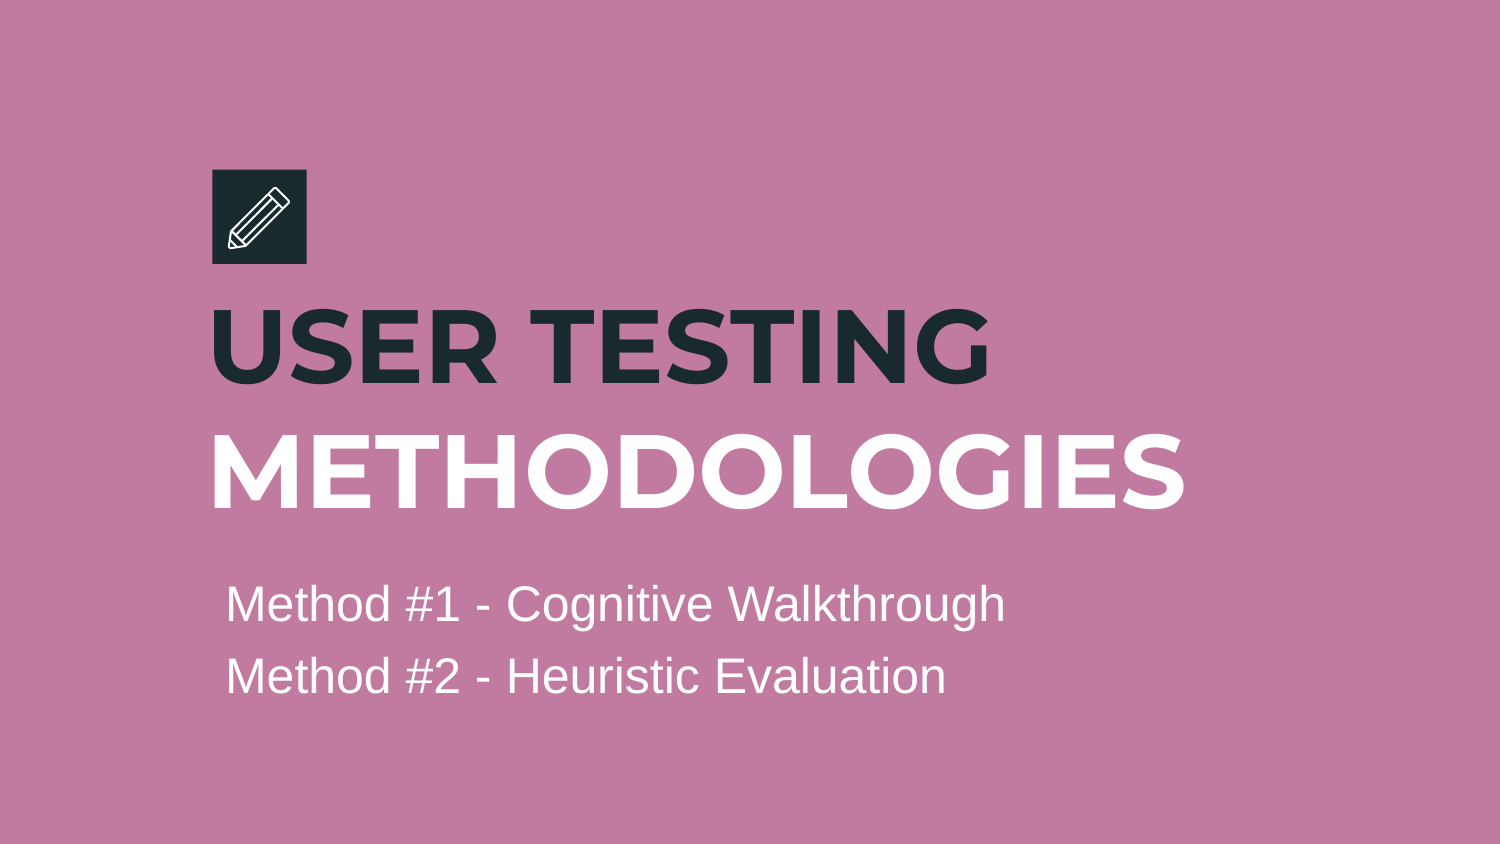

# USER TESTING
METHODOLOGIES
Method #1 - Cognitive Walkthrough
Method #2 - Heuristic Evaluation